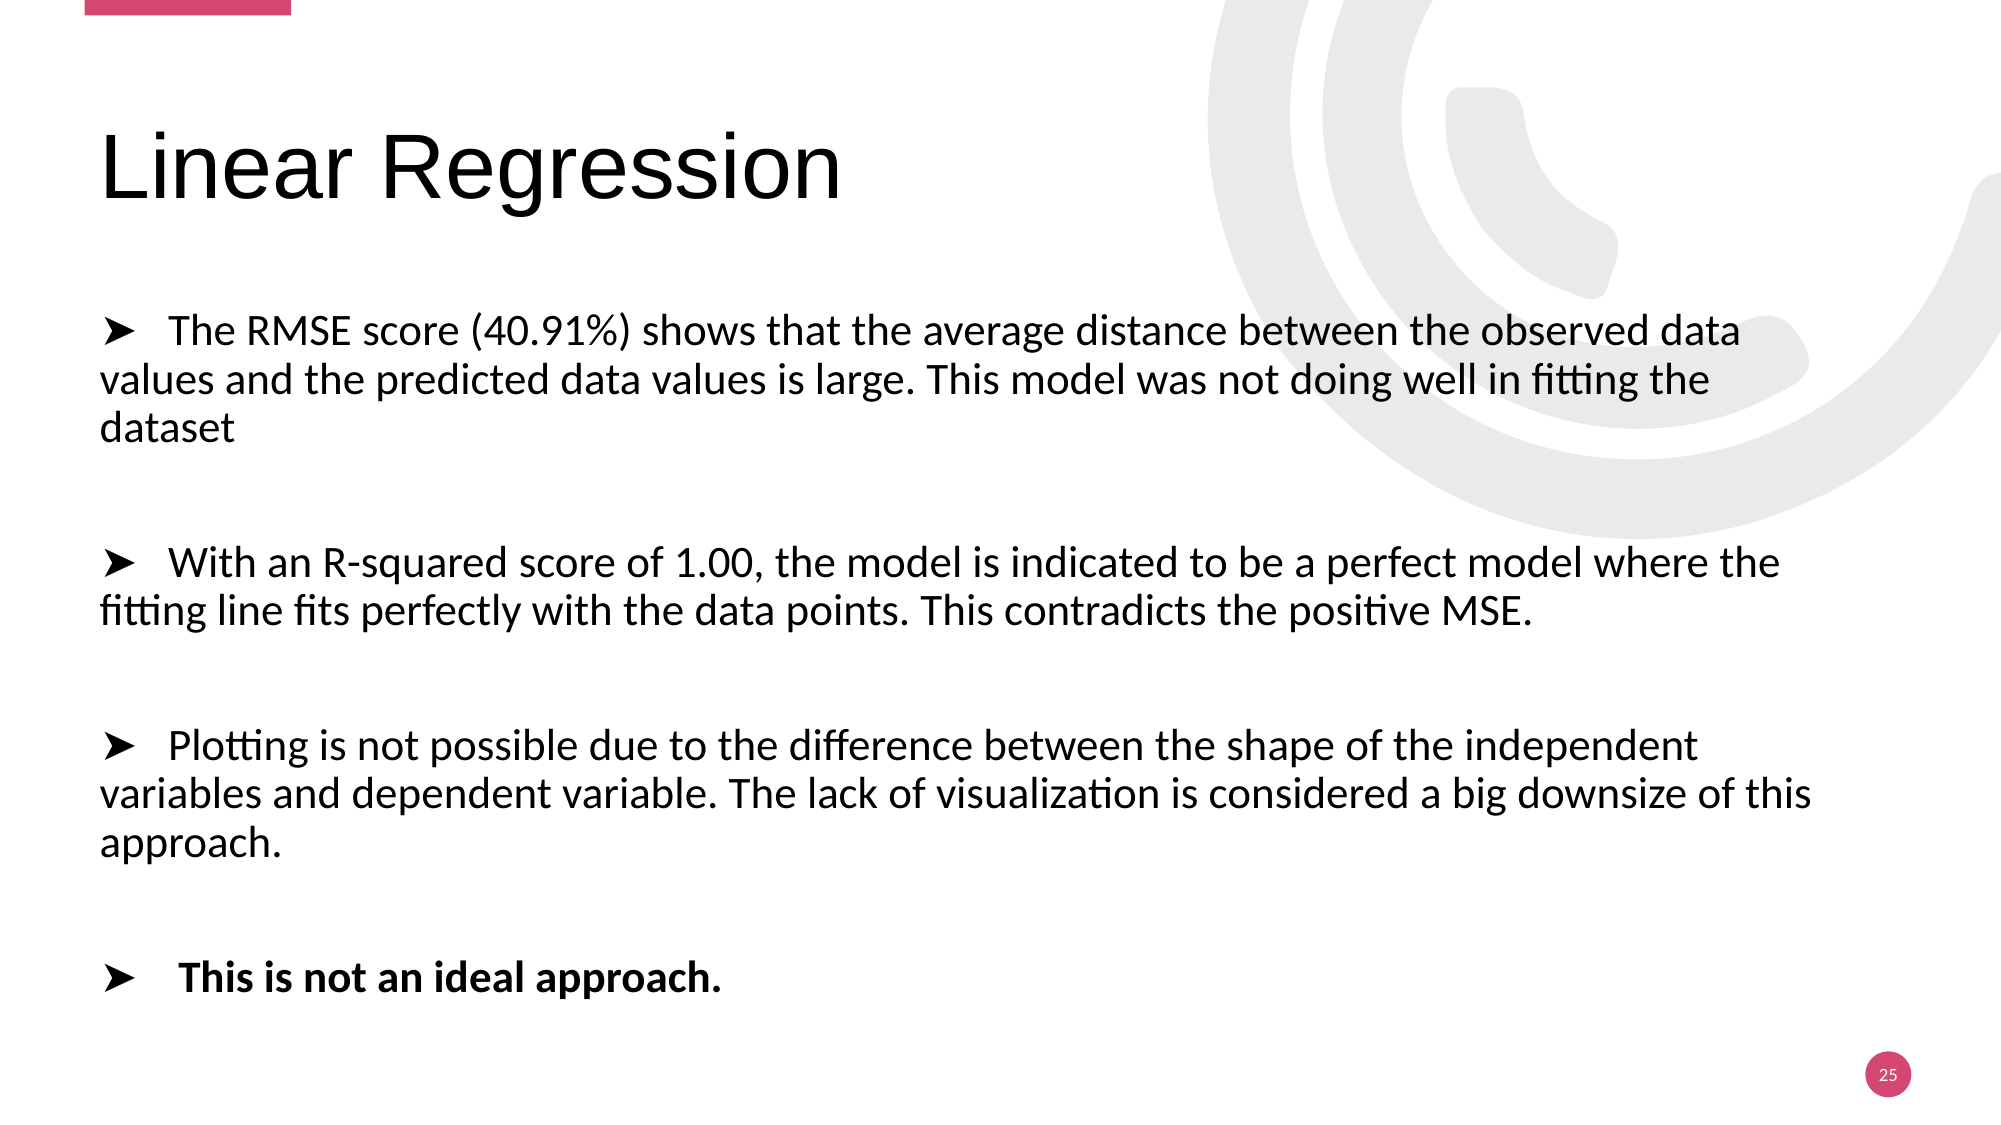

# Linear Regression
➤   The RMSE score (40.91%) shows that the average distance between the observed data values and the predicted data values is large. This model was not doing well in fitting the dataset

➤   With an R-squared score of 1.00, the model is indicated to be a perfect model where the fitting line fits perfectly with the data points. This contradicts the positive MSE.

➤   Plotting is not possible due to the difference between the shape of the independent variables and dependent variable. The lack of visualization is considered a big downsize of this approach.

➤    This is not an ideal approach.

25